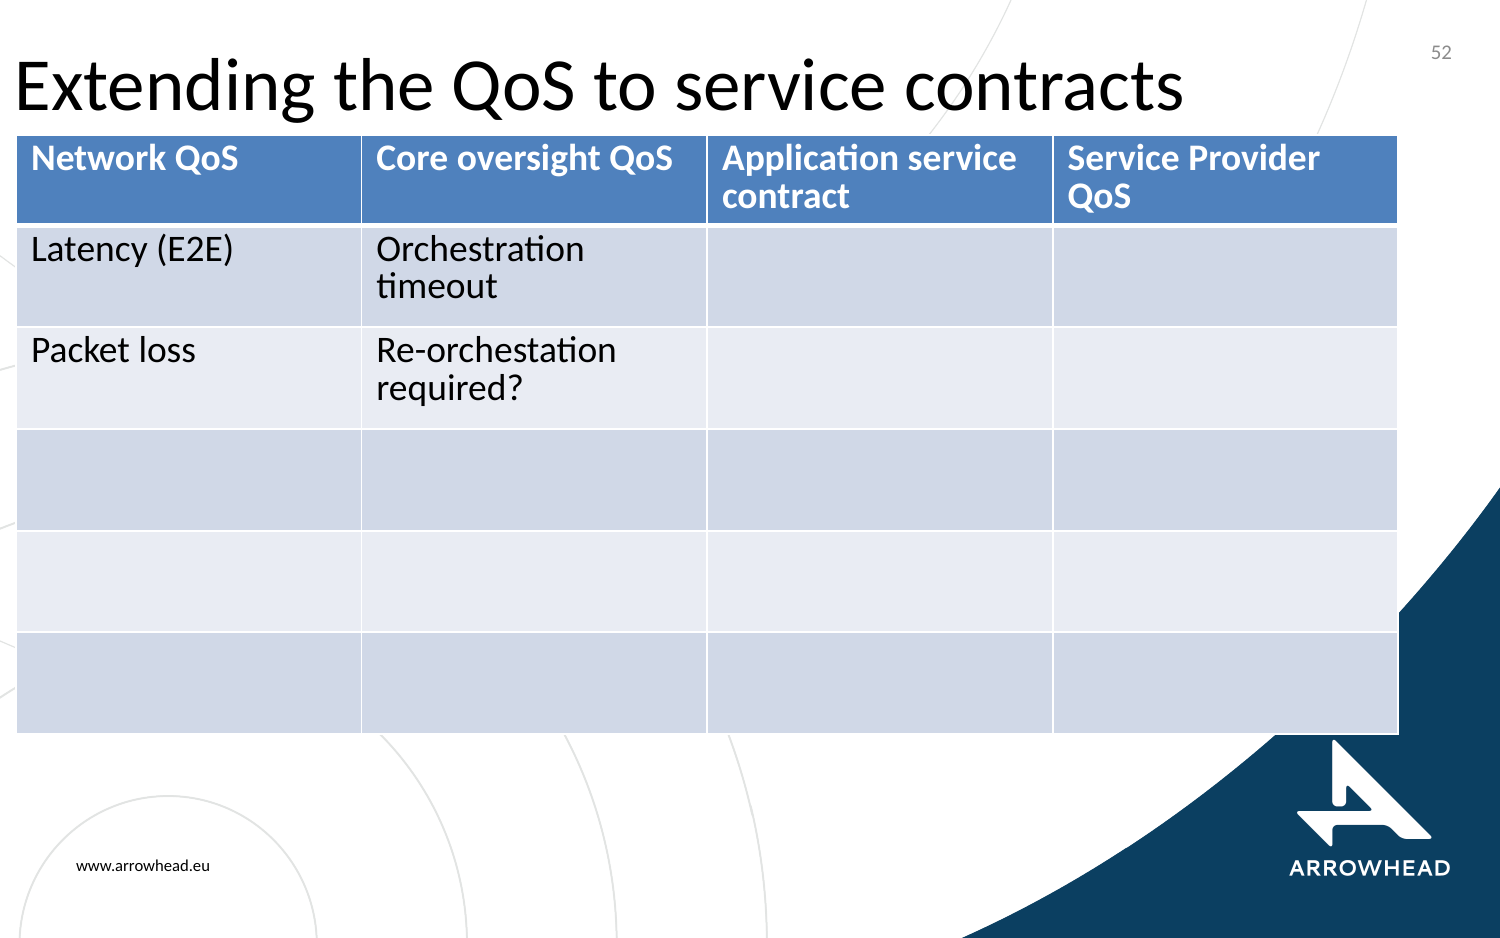

52
# Extending the QoS to service contracts
| Network QoS | Core oversight QoS | Application service contract | Service Provider QoS |
| --- | --- | --- | --- |
| Latency (E2E) | Orchestration timeout |  |  |
| Packet loss | Re-orchestation required? |  |  |
|  |  |  |  |
|  |  |  |  |
|  |  |  |  |